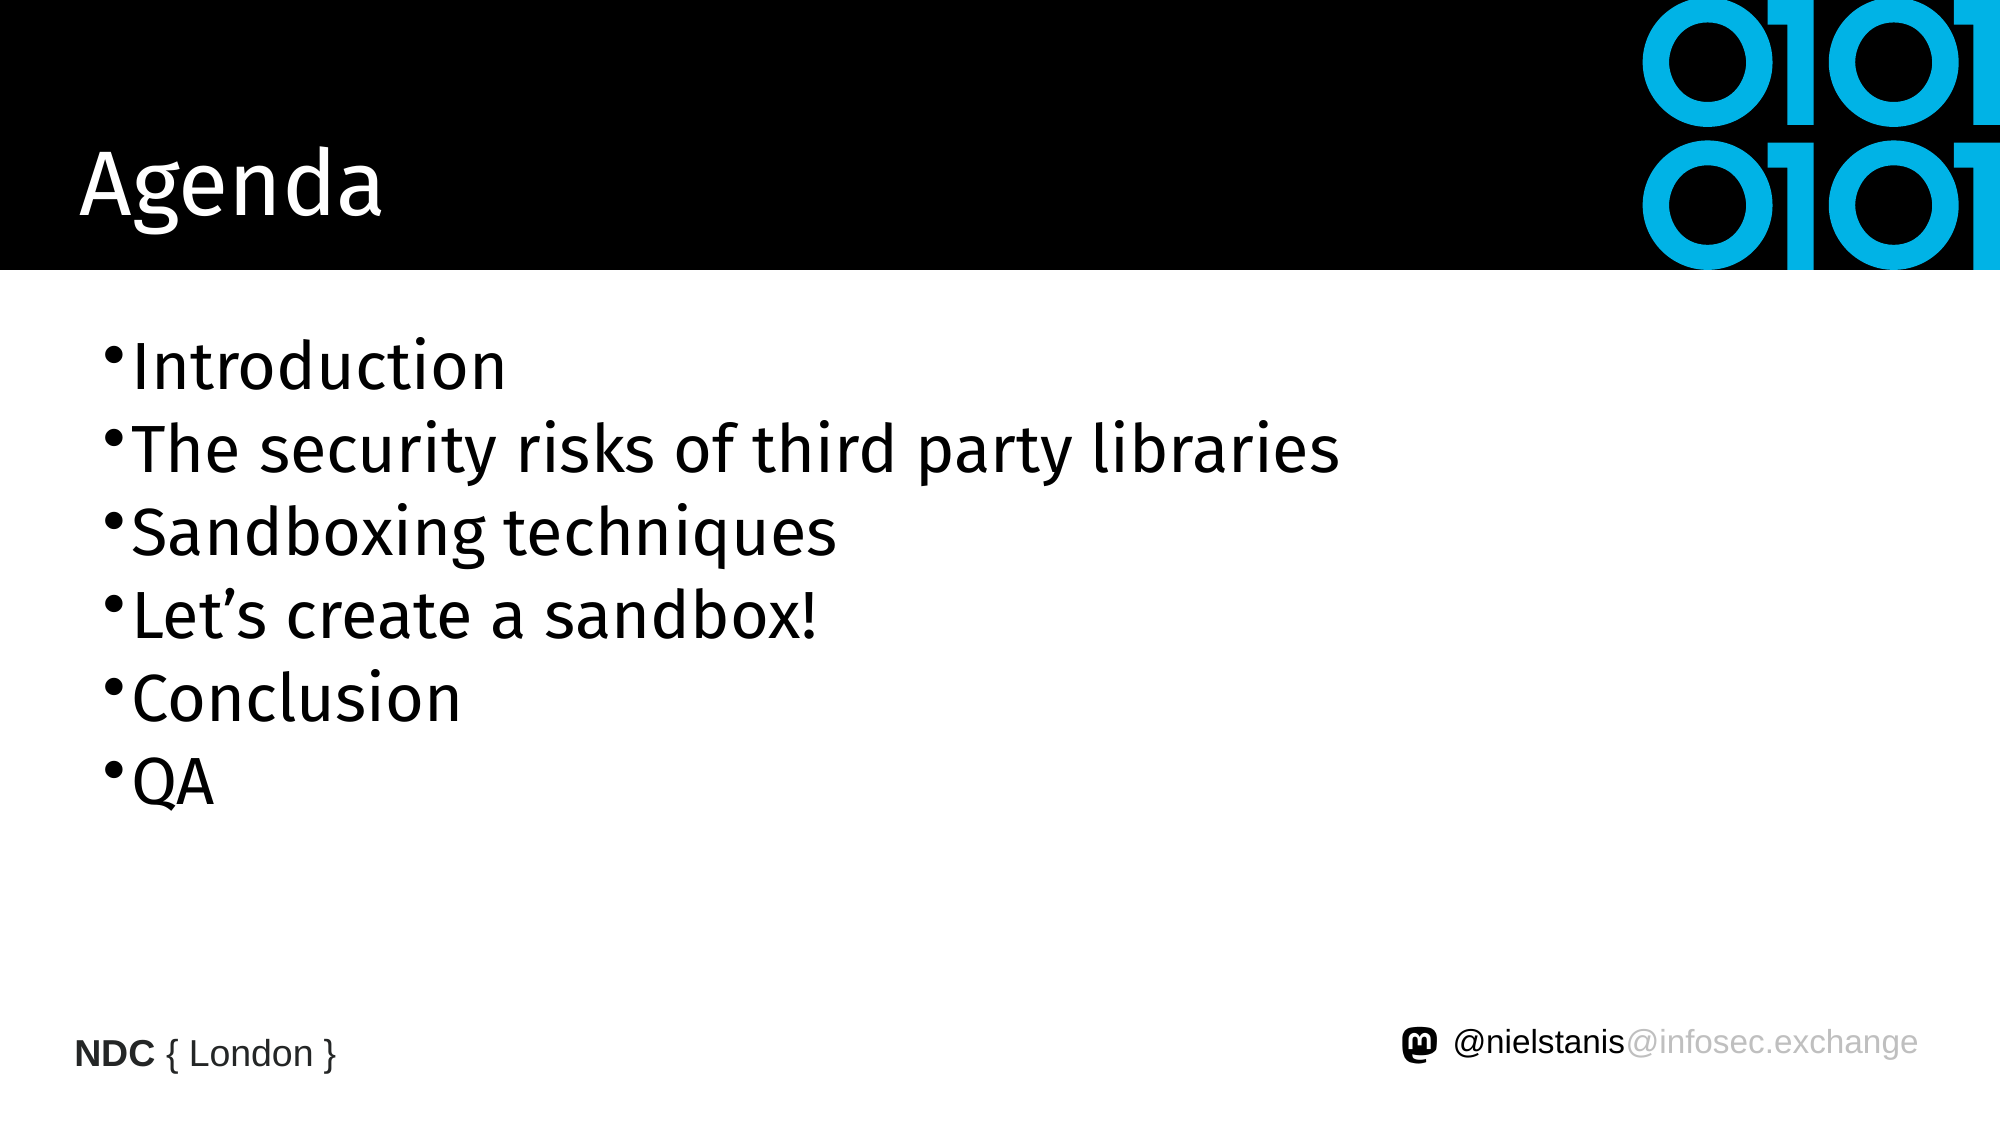

# Agenda
Introduction
The security risks of third party libraries
Sandboxing techniques
Let’s create a sandbox!
Conclusion
QA